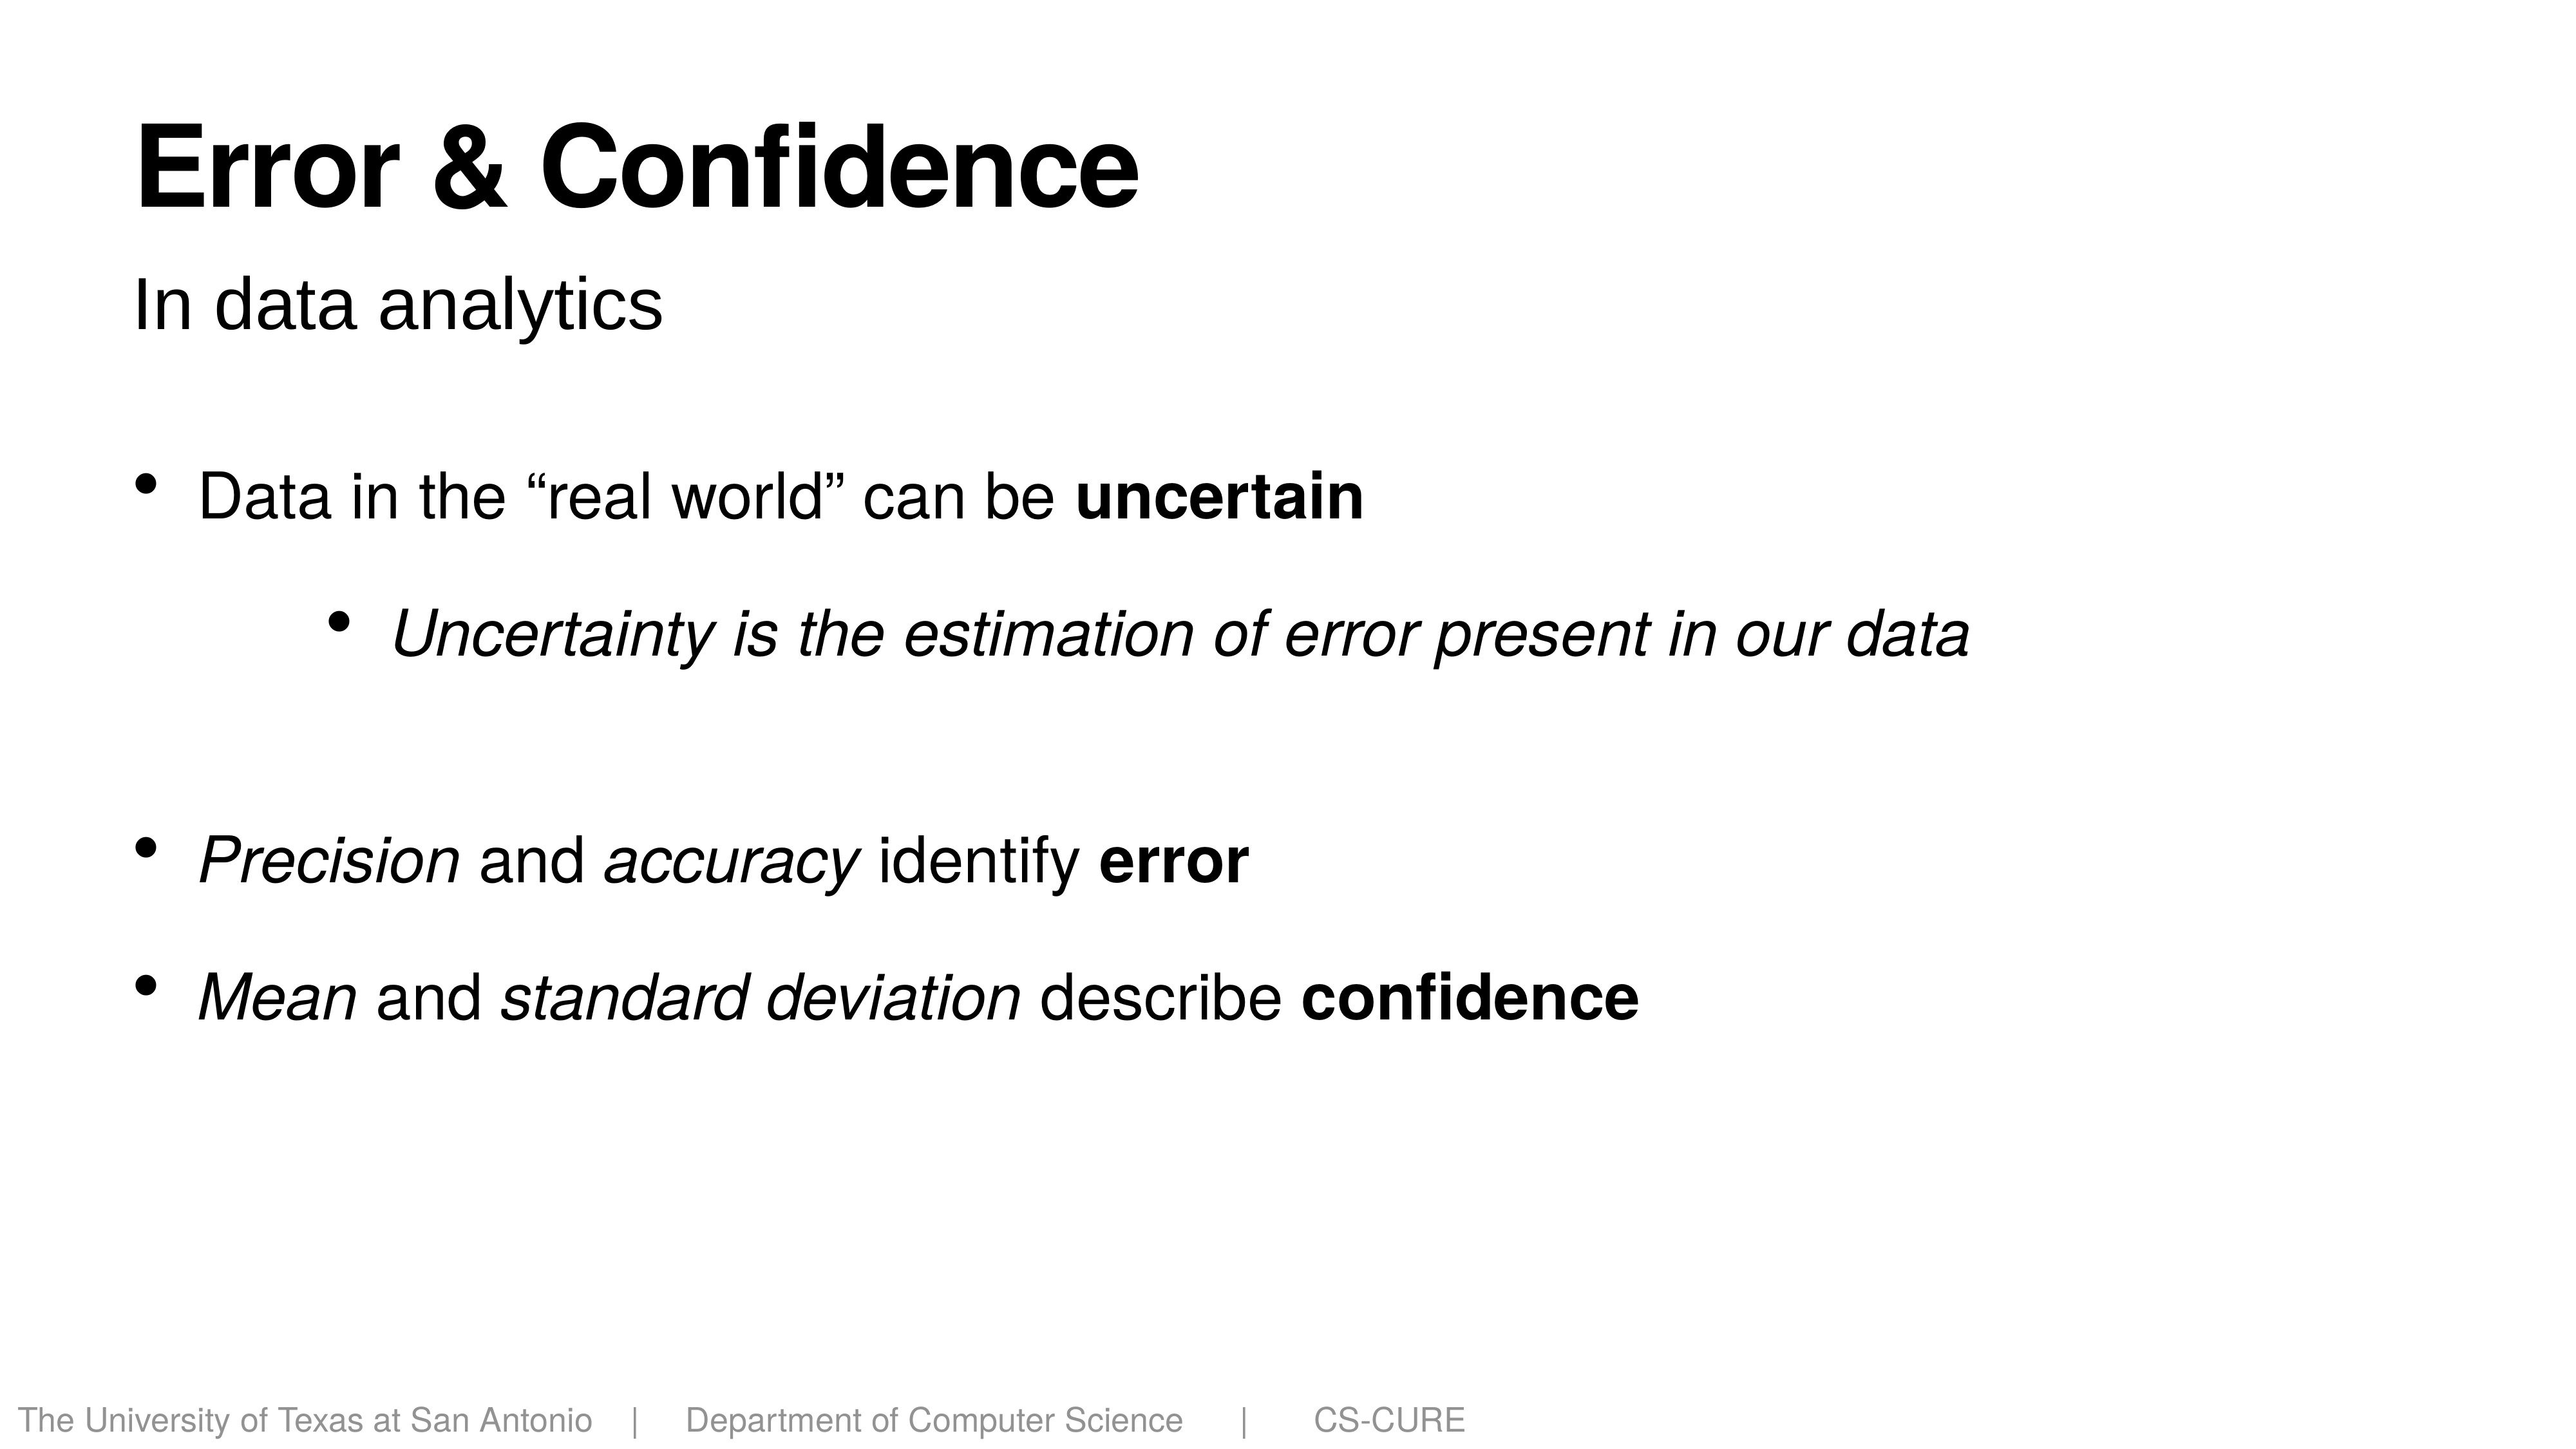

# Error & Confidence
In data analytics
Data in the “real world” can be uncertain
Uncertainty is the estimation of error present in our data

Precision and accuracy identify error
Mean and standard deviation describe confidence
13